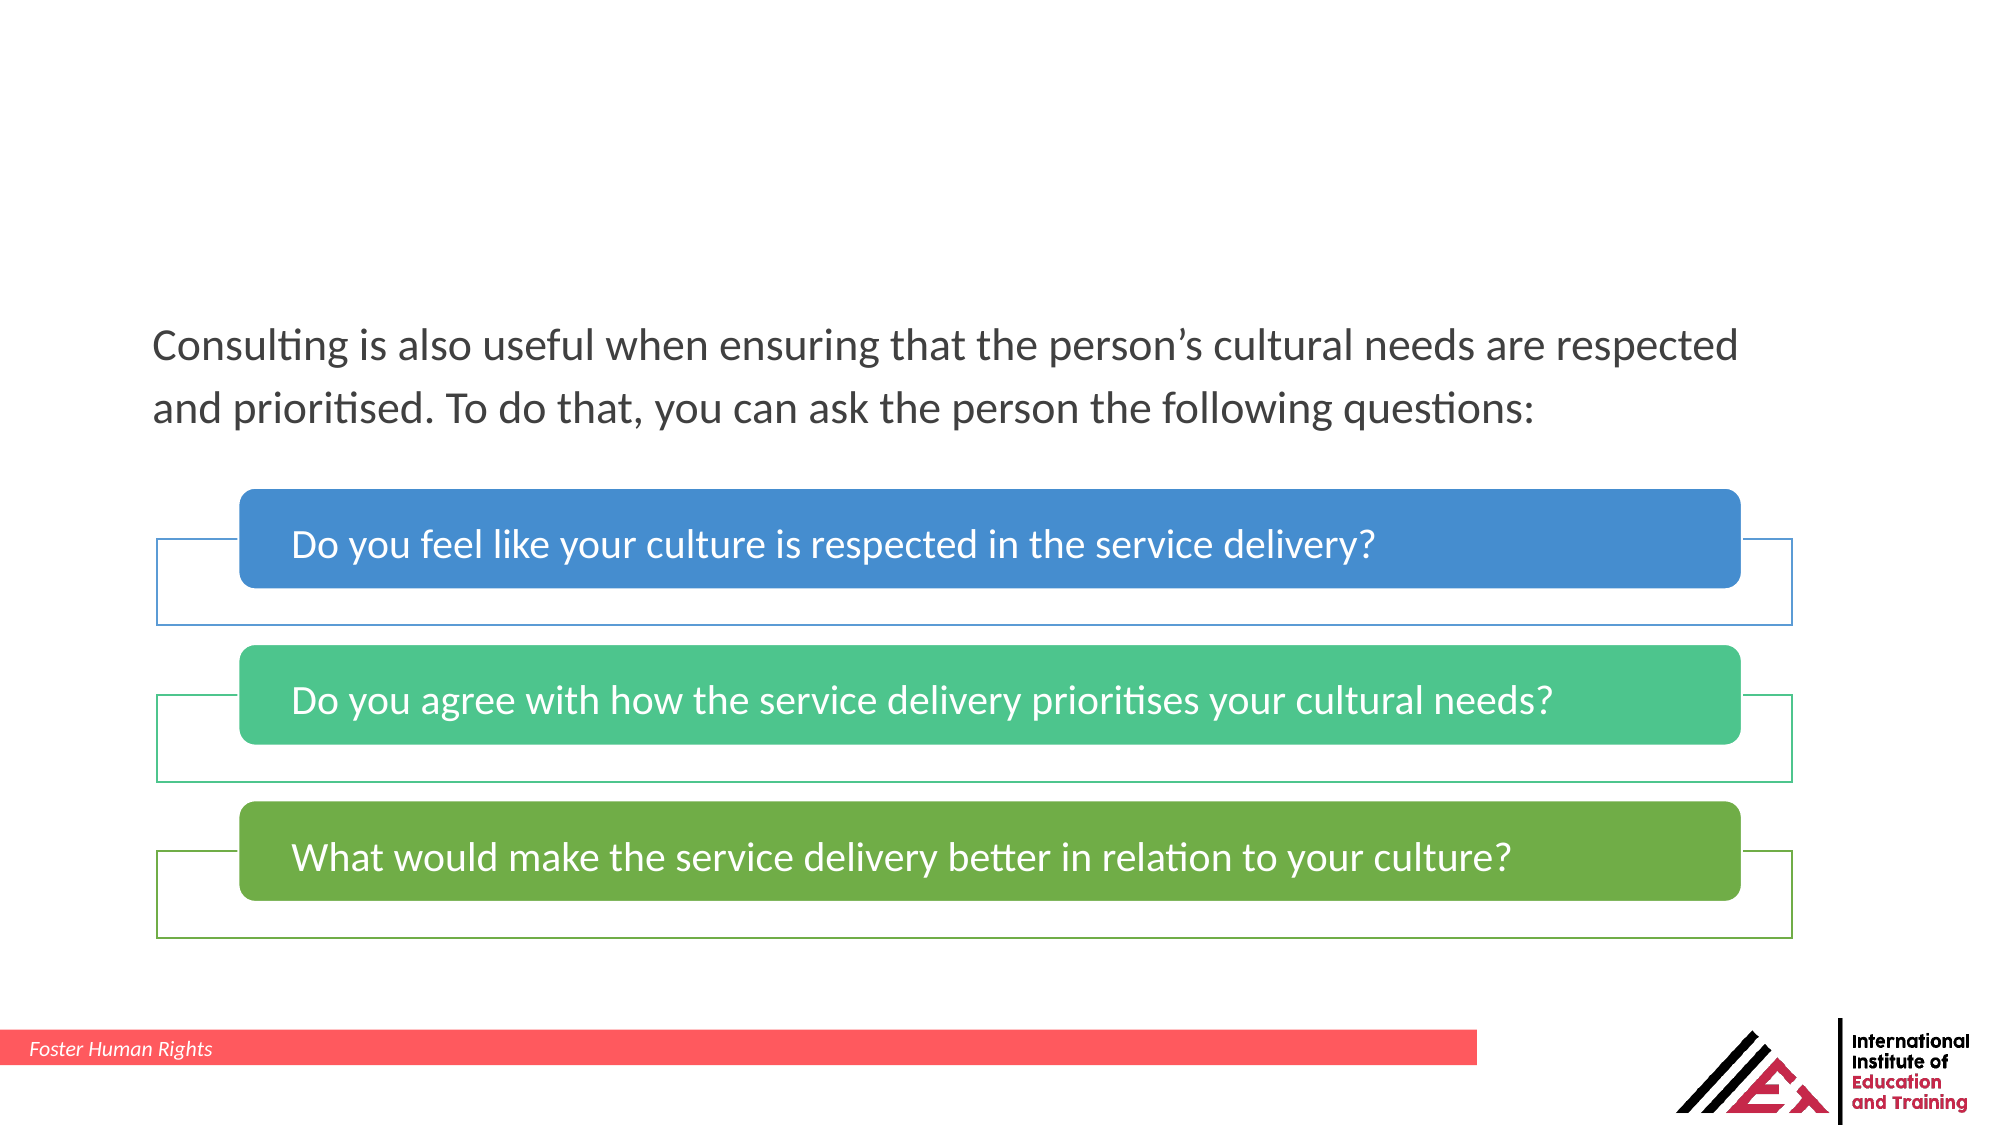

Consulting is also useful when ensuring that the person’s cultural needs are respected and prioritised. To do that, you can ask the person the following questions:
Do you feel like your culture is respected in the service delivery?
Do you agree with how the service delivery prioritises your cultural needs?
What would make the service delivery better in relation to your culture?
Foster Human Rights